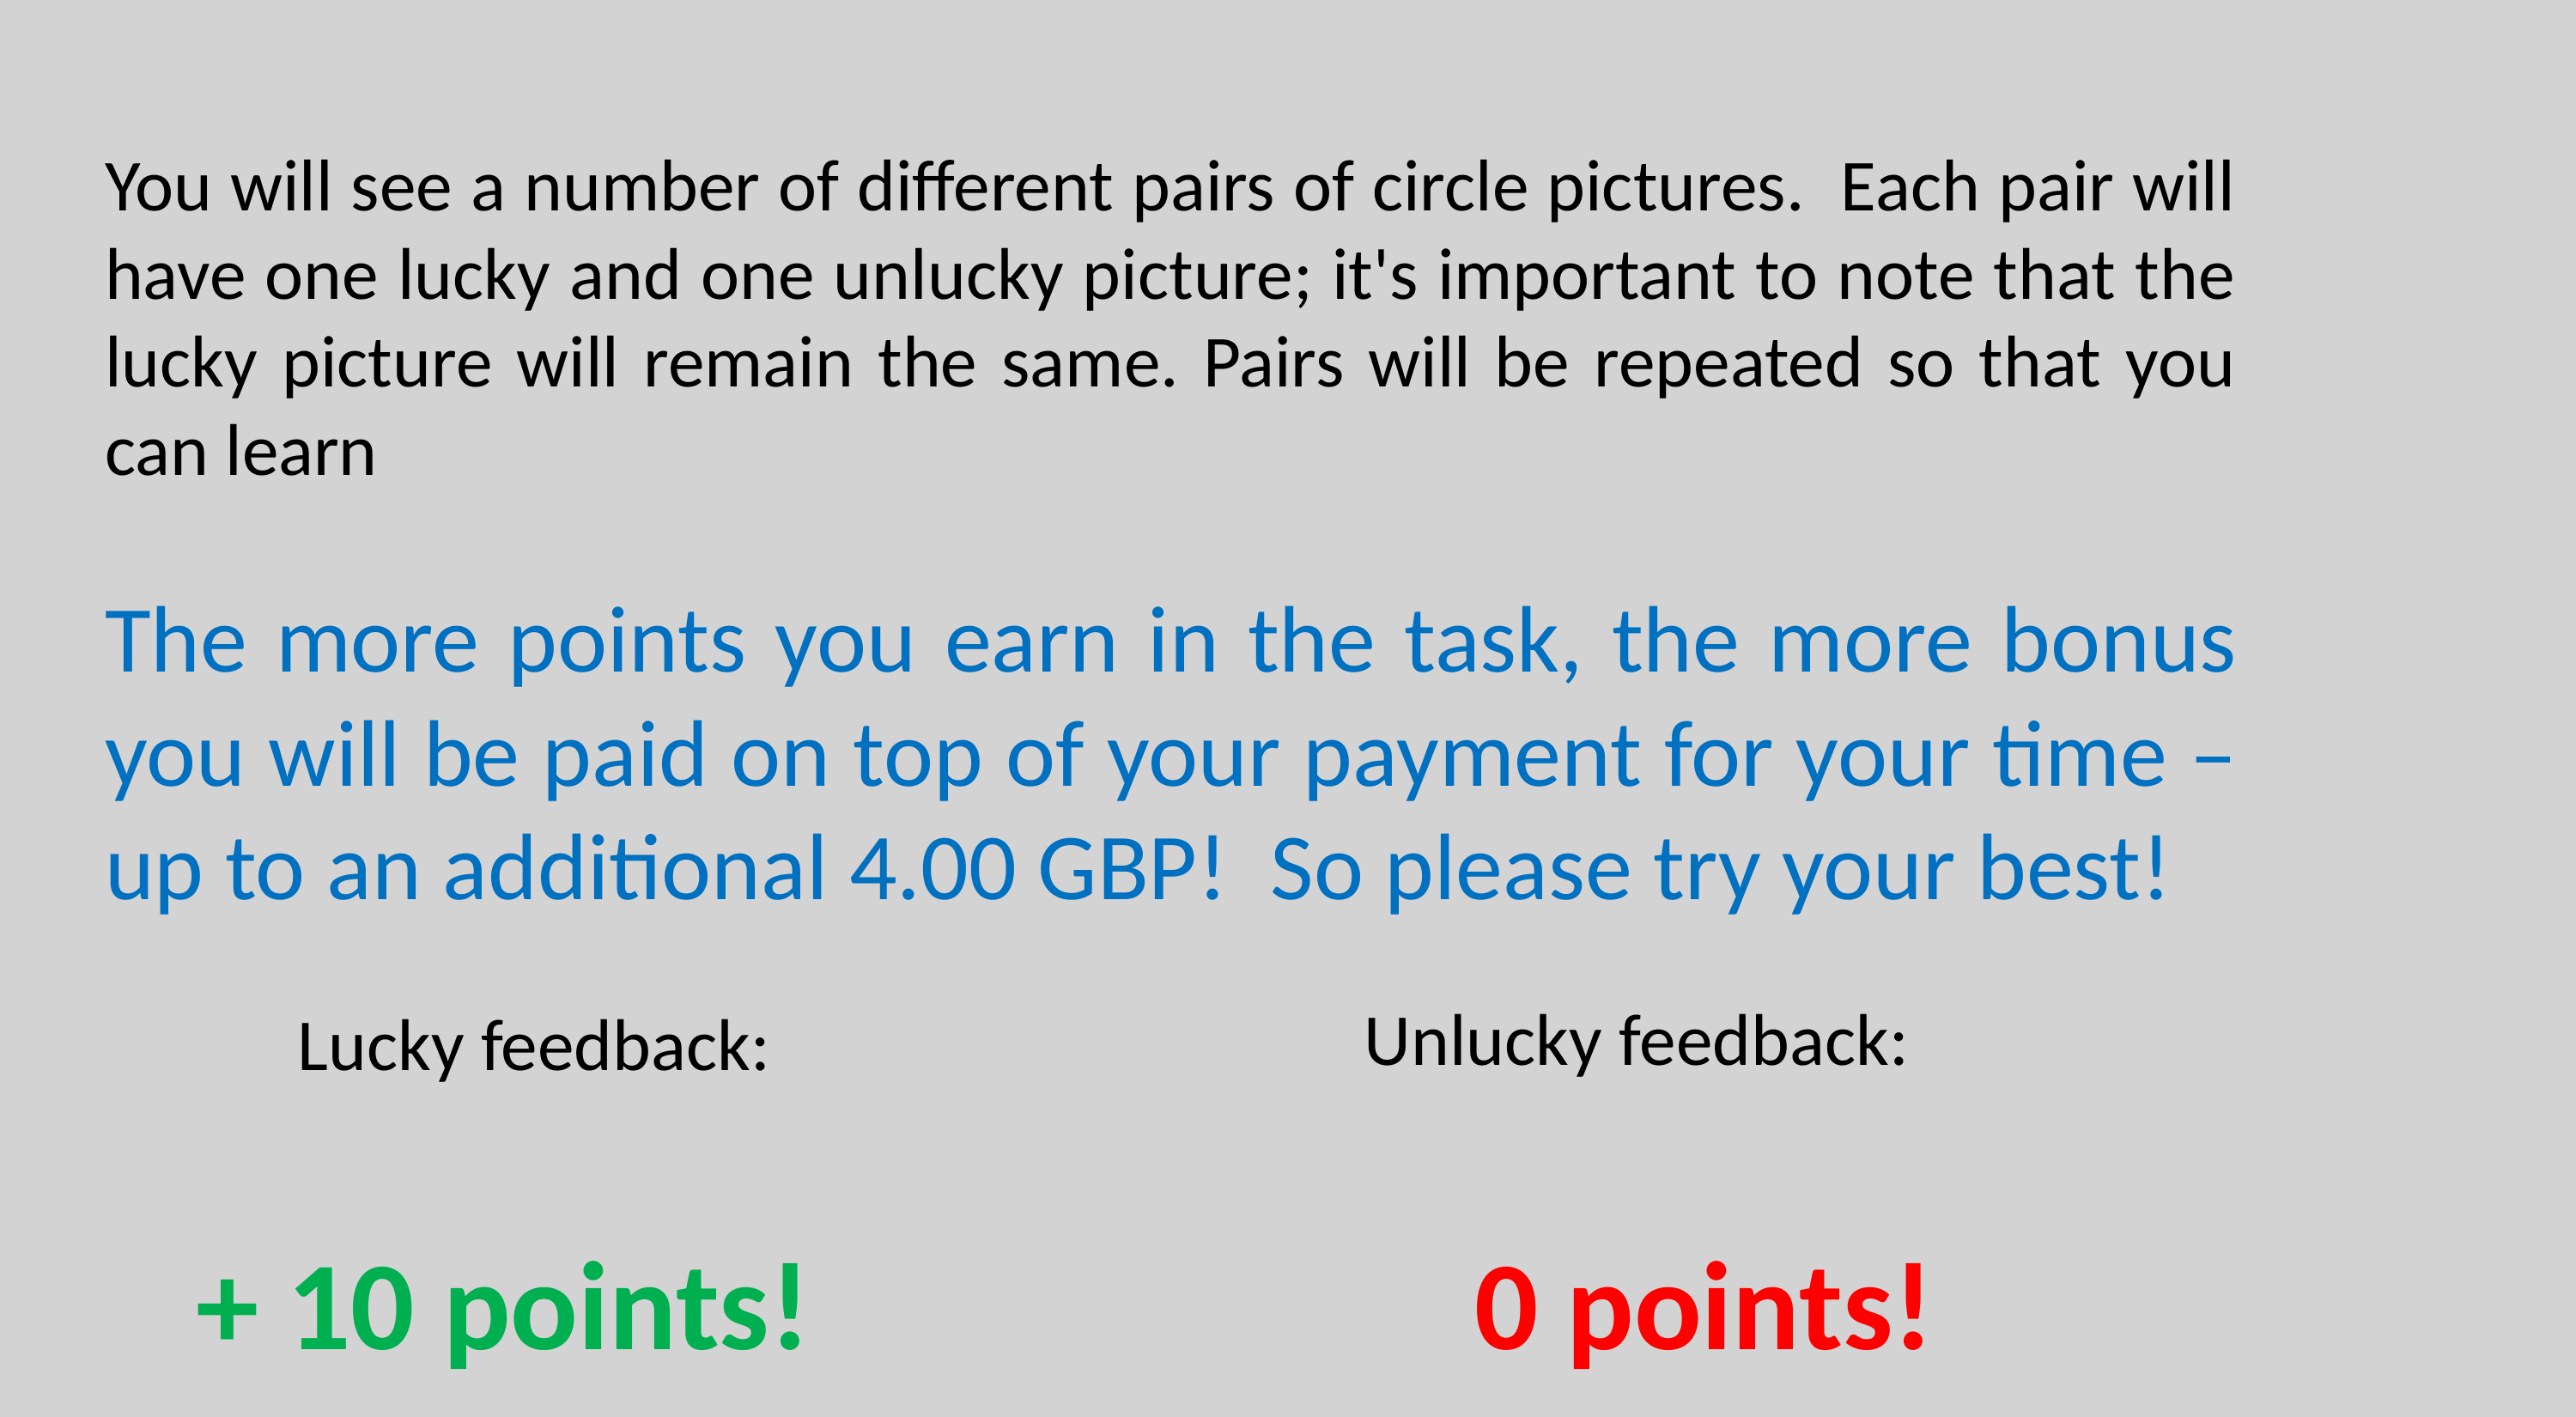

You will see a number of different pairs of circle pictures.  Each pair will have one lucky and one unlucky picture; it's important to note that the lucky picture will remain the same. Pairs will be repeated so that you can learn

The more points you earn in the task, the more bonus you will be paid on top of your payment for your time – up to an additional 4.00 GBP!  So please try your best!

Unlucky feedback:

Lucky feedback:

+ 10 points!

0 points!